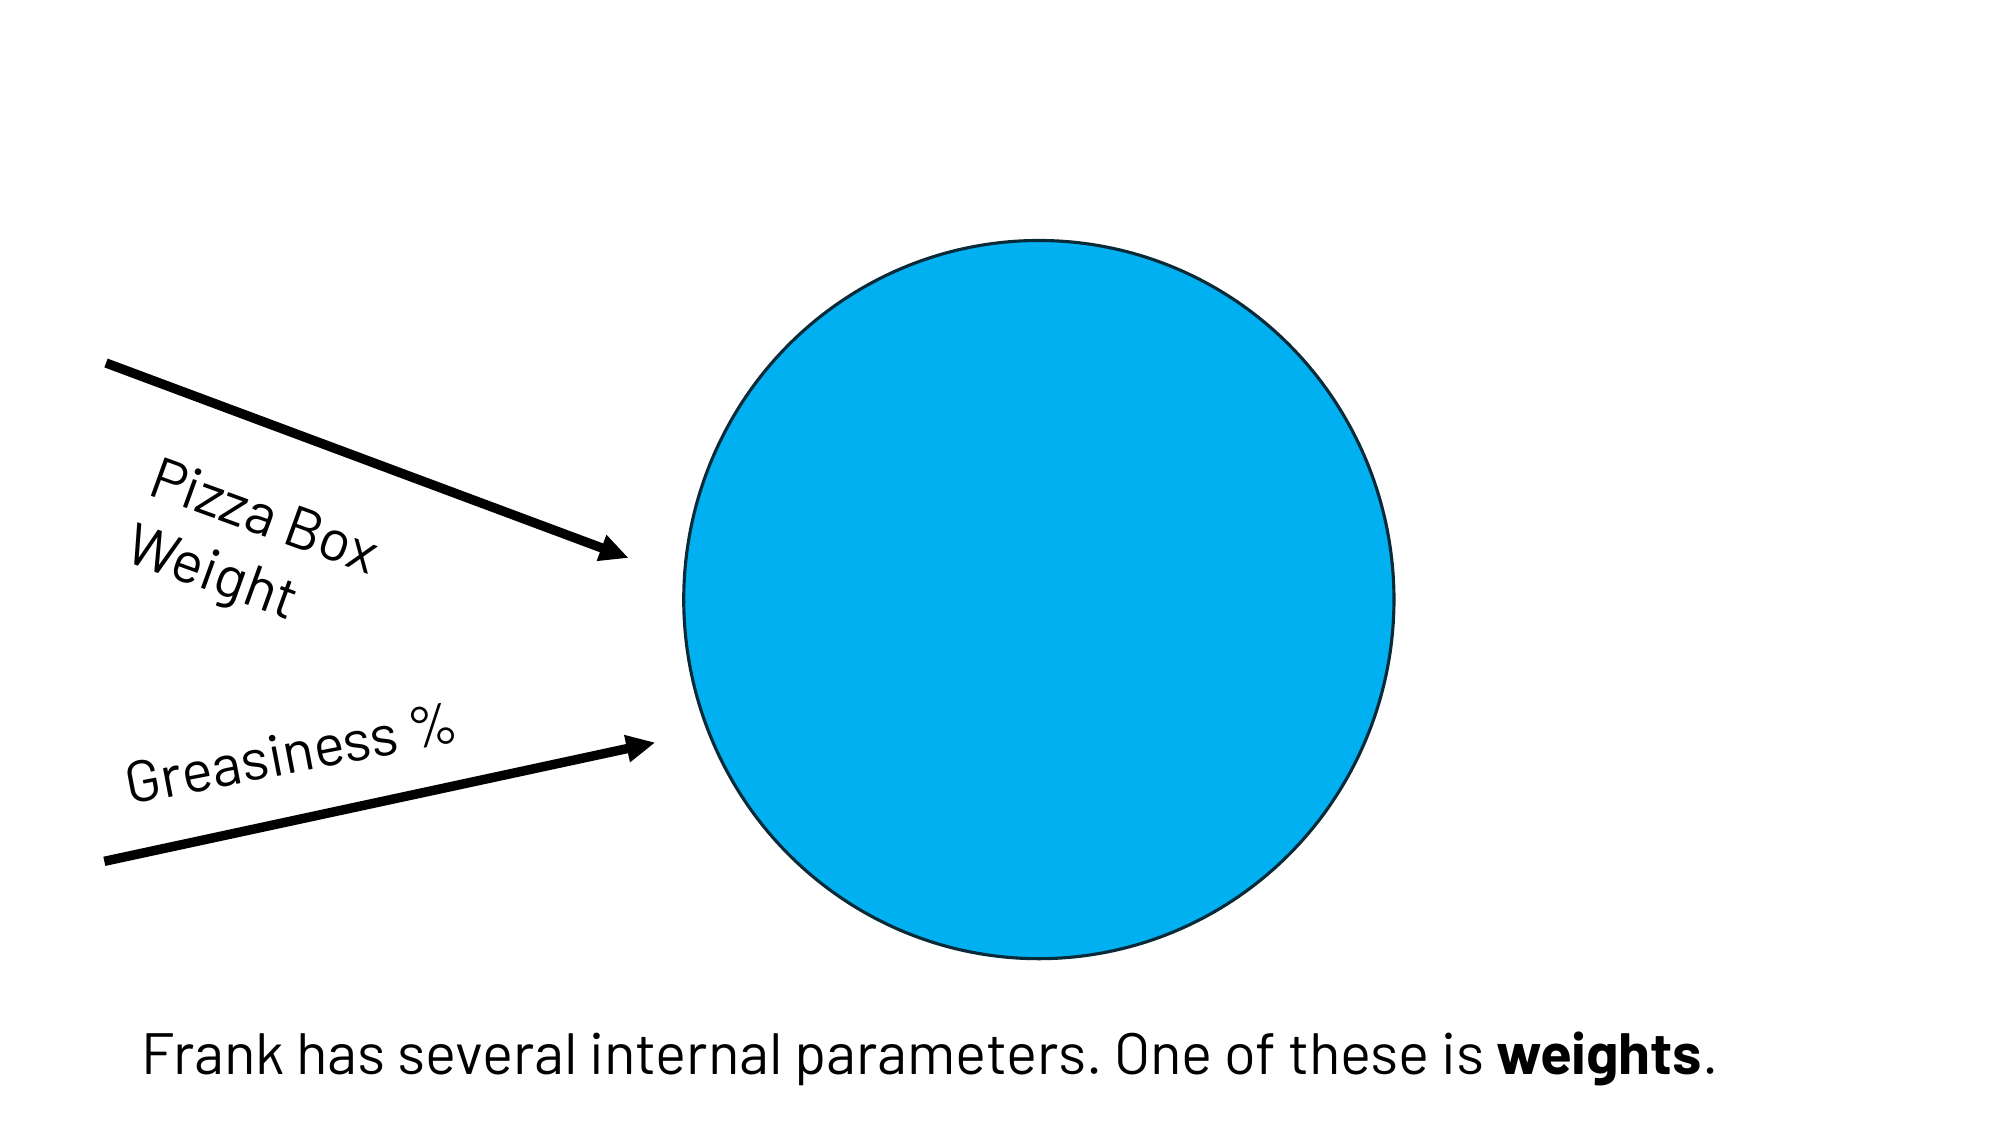

#

Pizza Box Weight
Greasiness %
Frank has several internal parameters. One of these is weights.